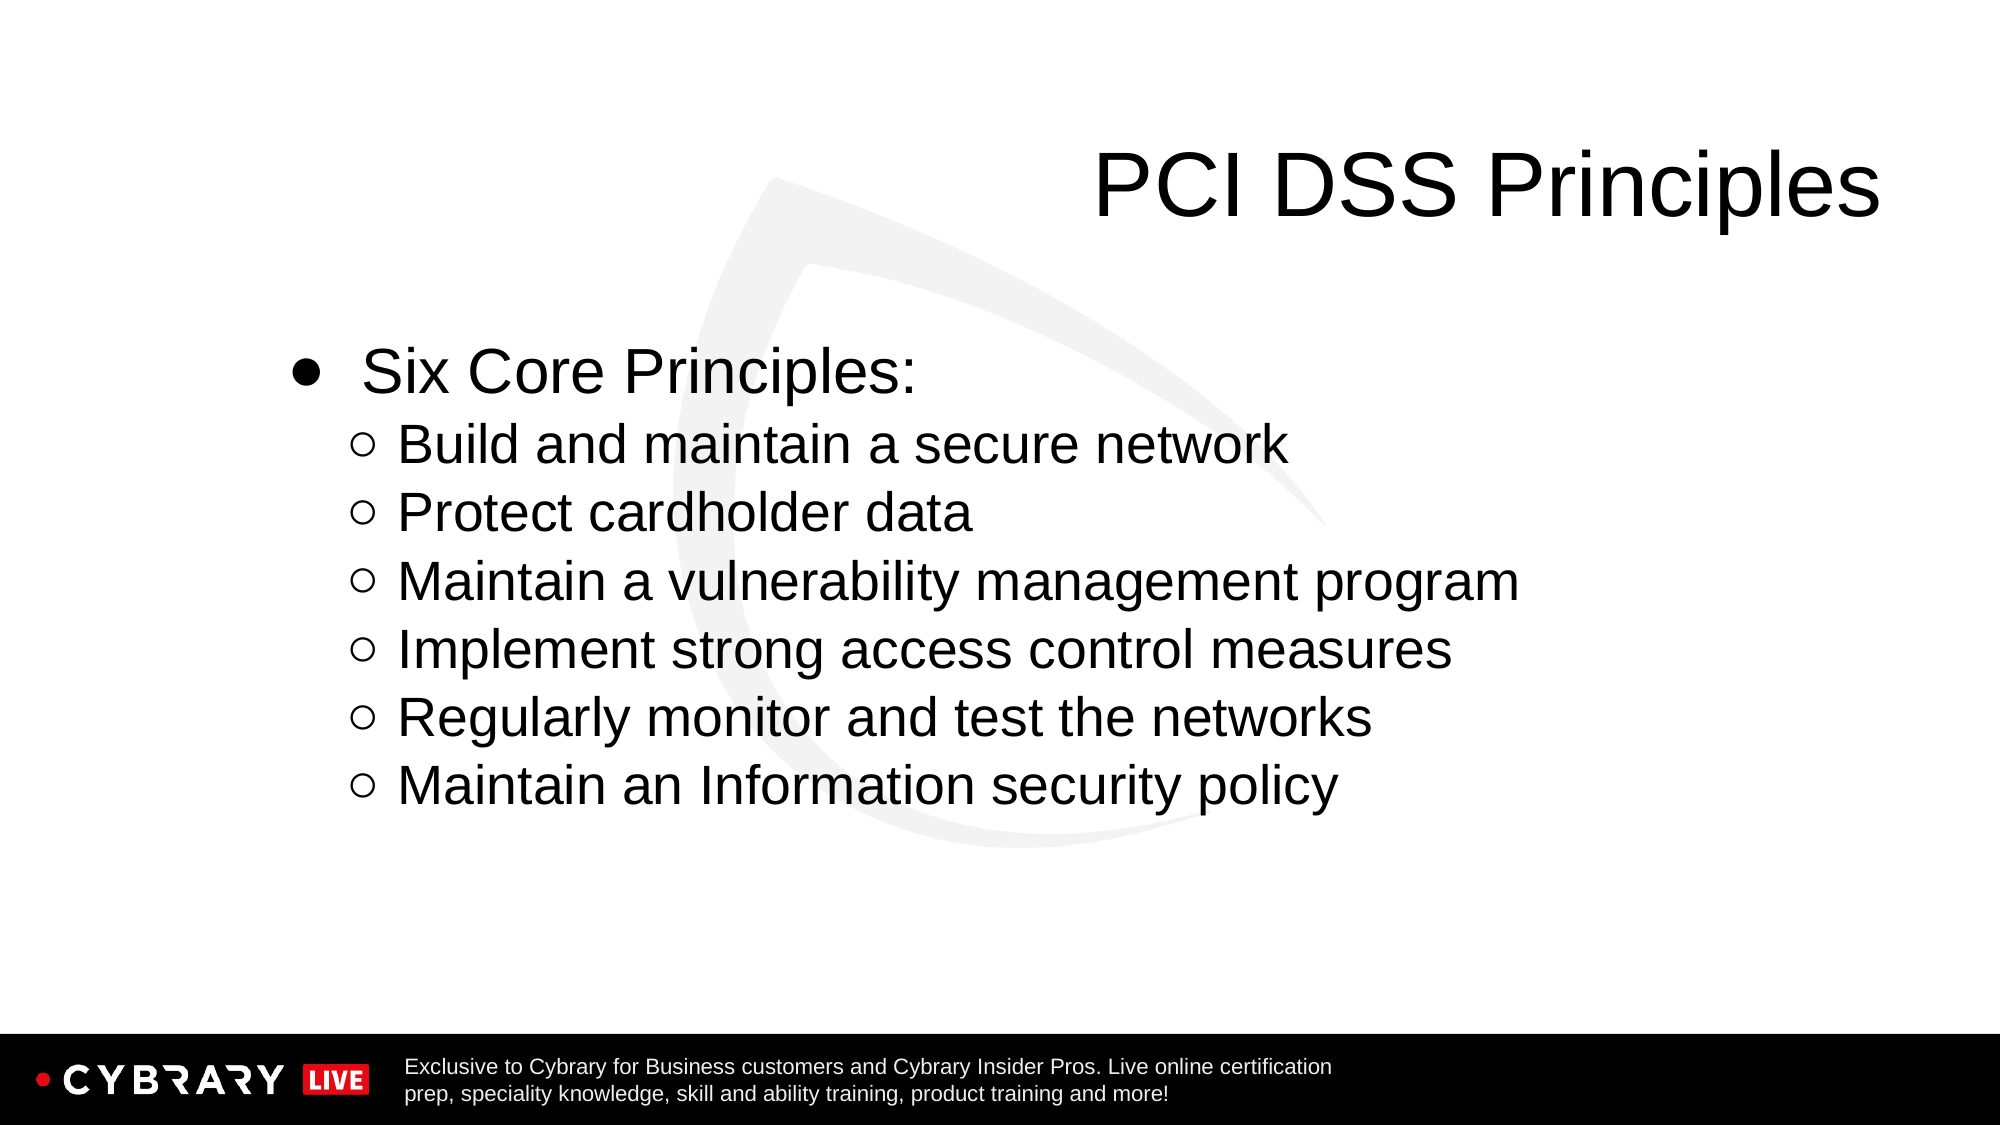

# PCI DSS Principles
  Six Core Principles:
 Build and maintain a secure network
 Protect cardholder data
 Maintain a vulnerability management program
 Implement strong access control measures
 Regularly monitor and test the networks
 Maintain an Information security policy
94